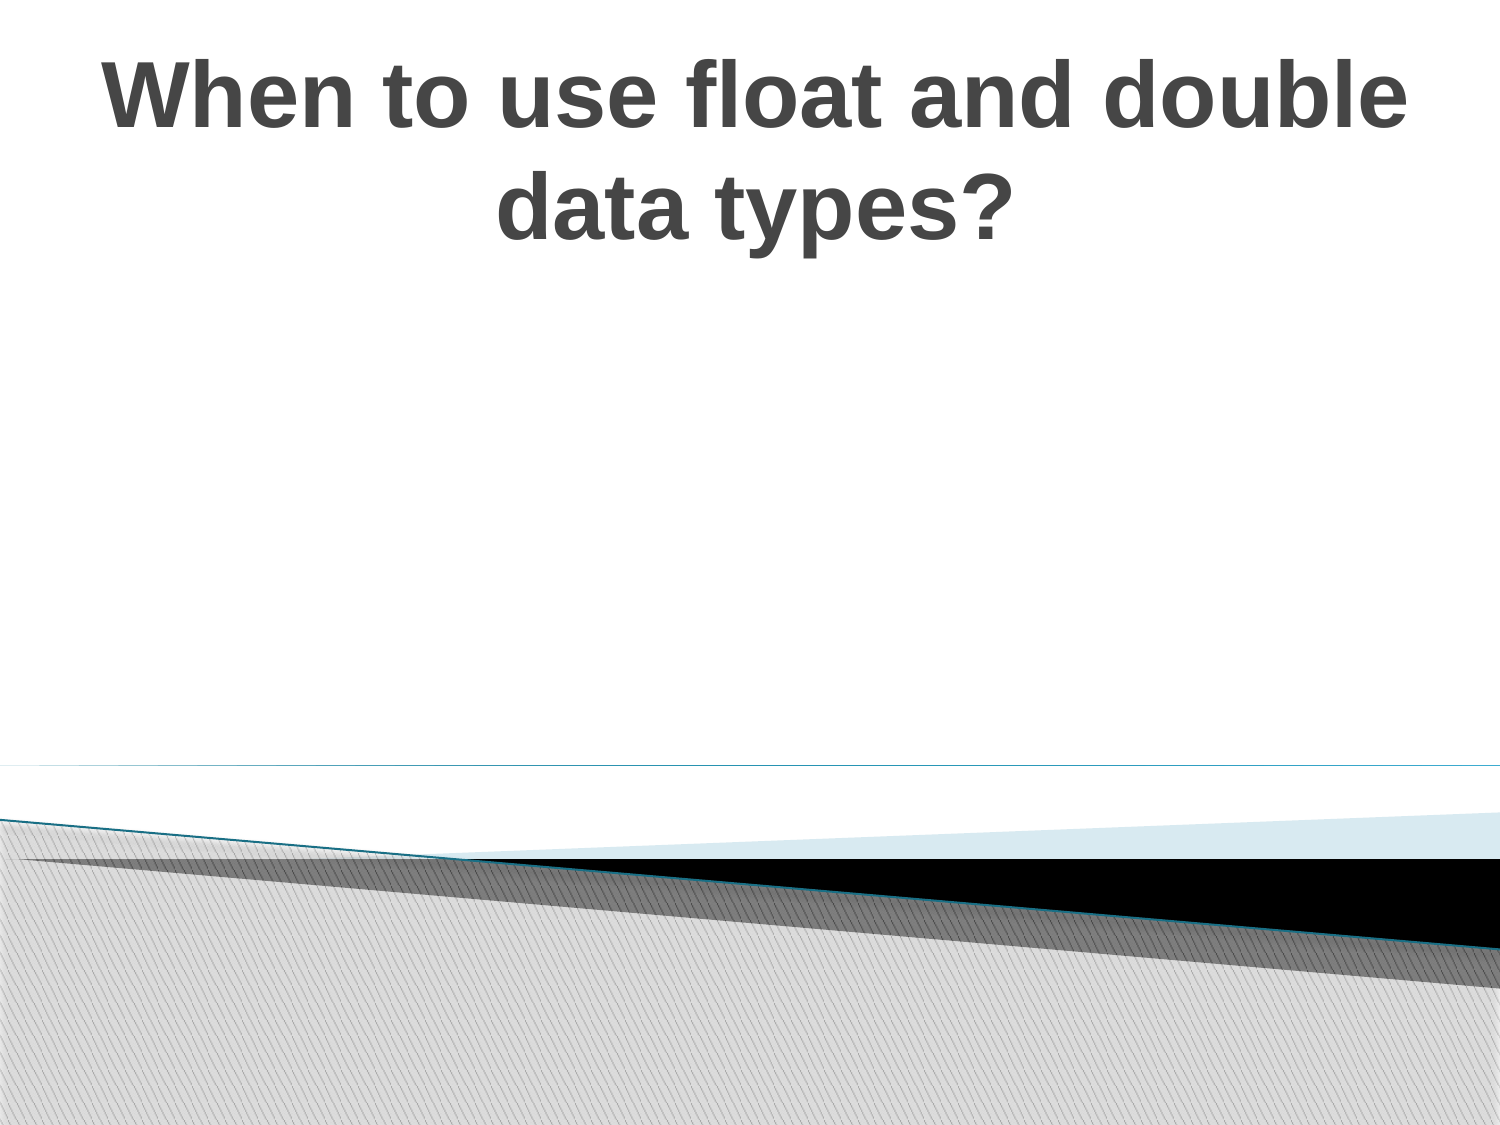

# When to use float and double data types?